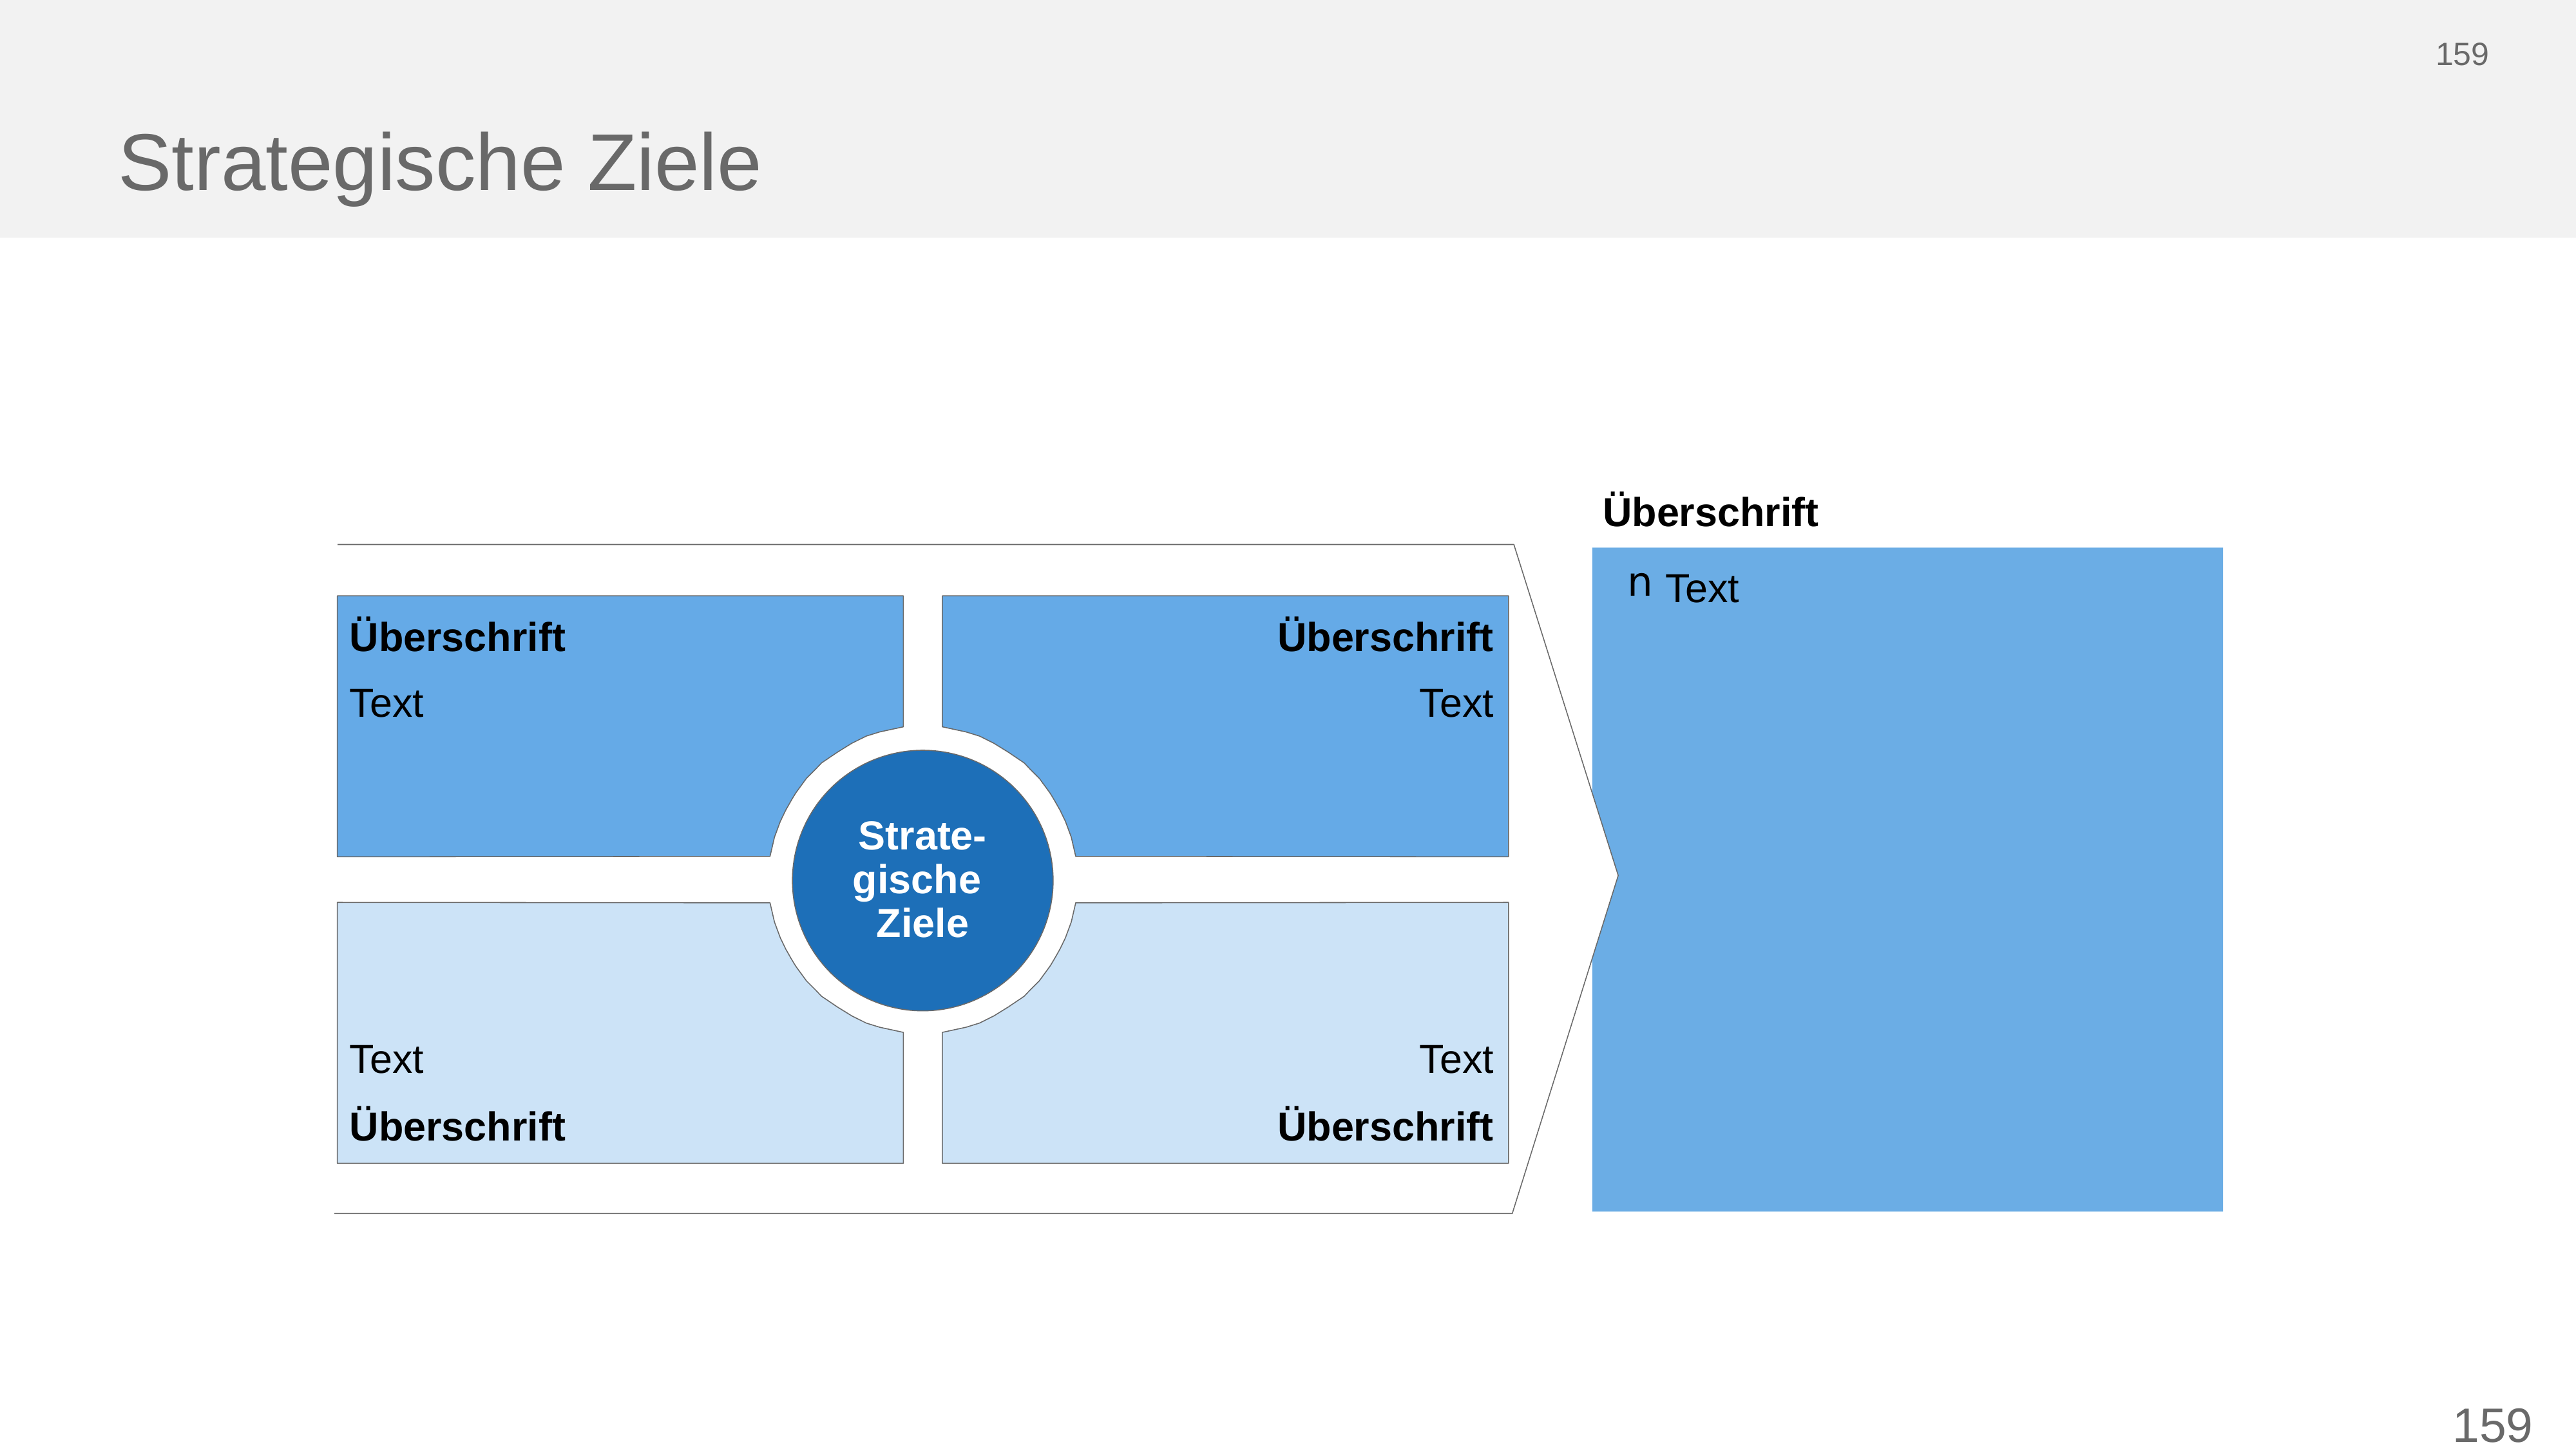

# Strategische Ziele
Überschrift

Text

Überschrift
Überschrift
Text
Text
Strate-
gische
Ziele

Text
Text
Überschrift
Überschrift
159